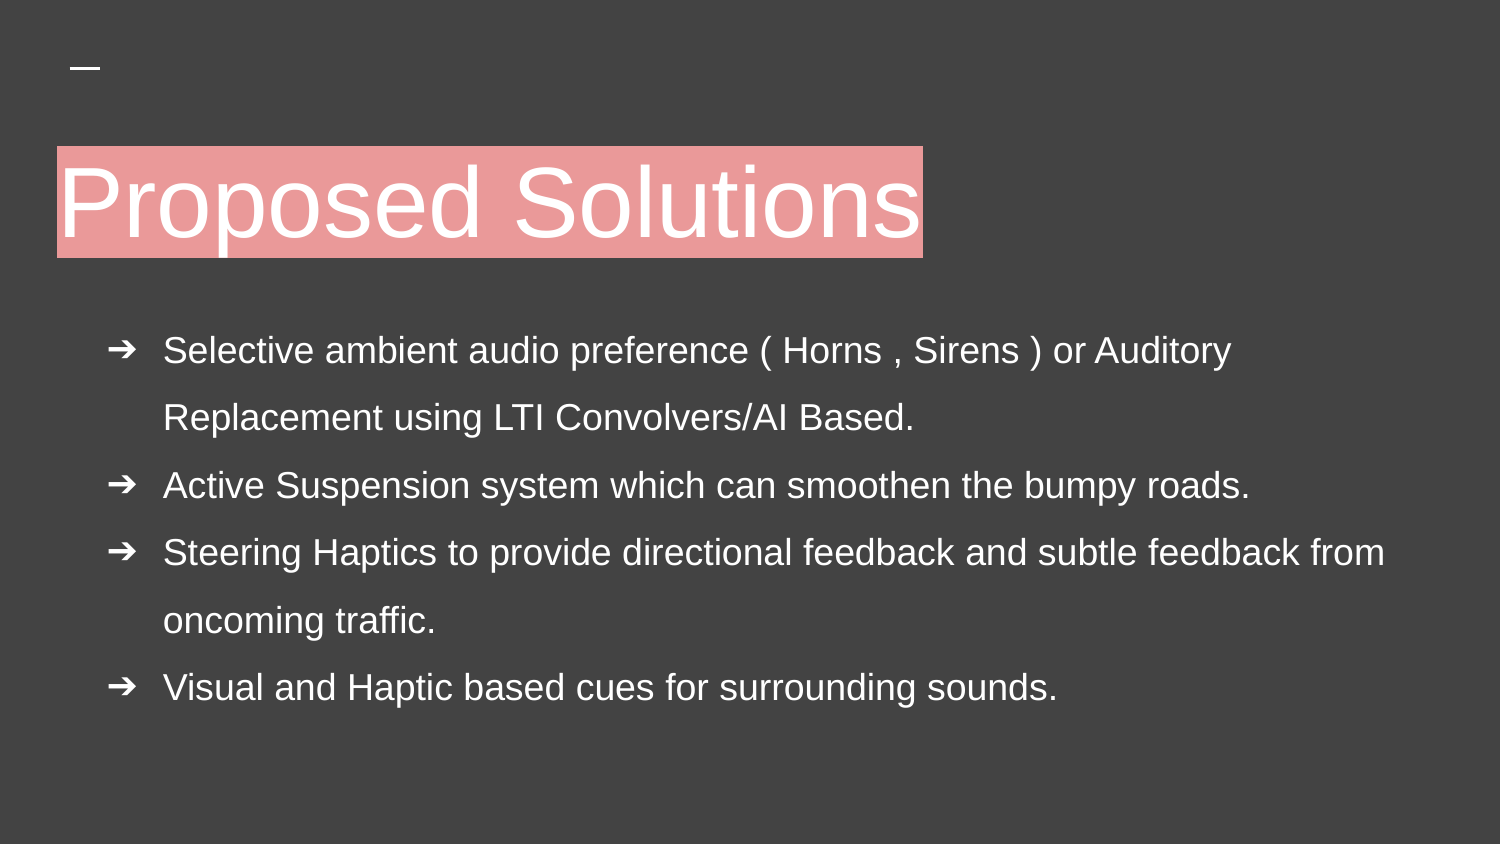

# Proposed Solutions
Selective ambient audio preference ( Horns , Sirens ) or Auditory Replacement using LTI Convolvers/AI Based.
Active Suspension system which can smoothen the bumpy roads.
Steering Haptics to provide directional feedback and subtle feedback from oncoming traffic.
Visual and Haptic based cues for surrounding sounds.